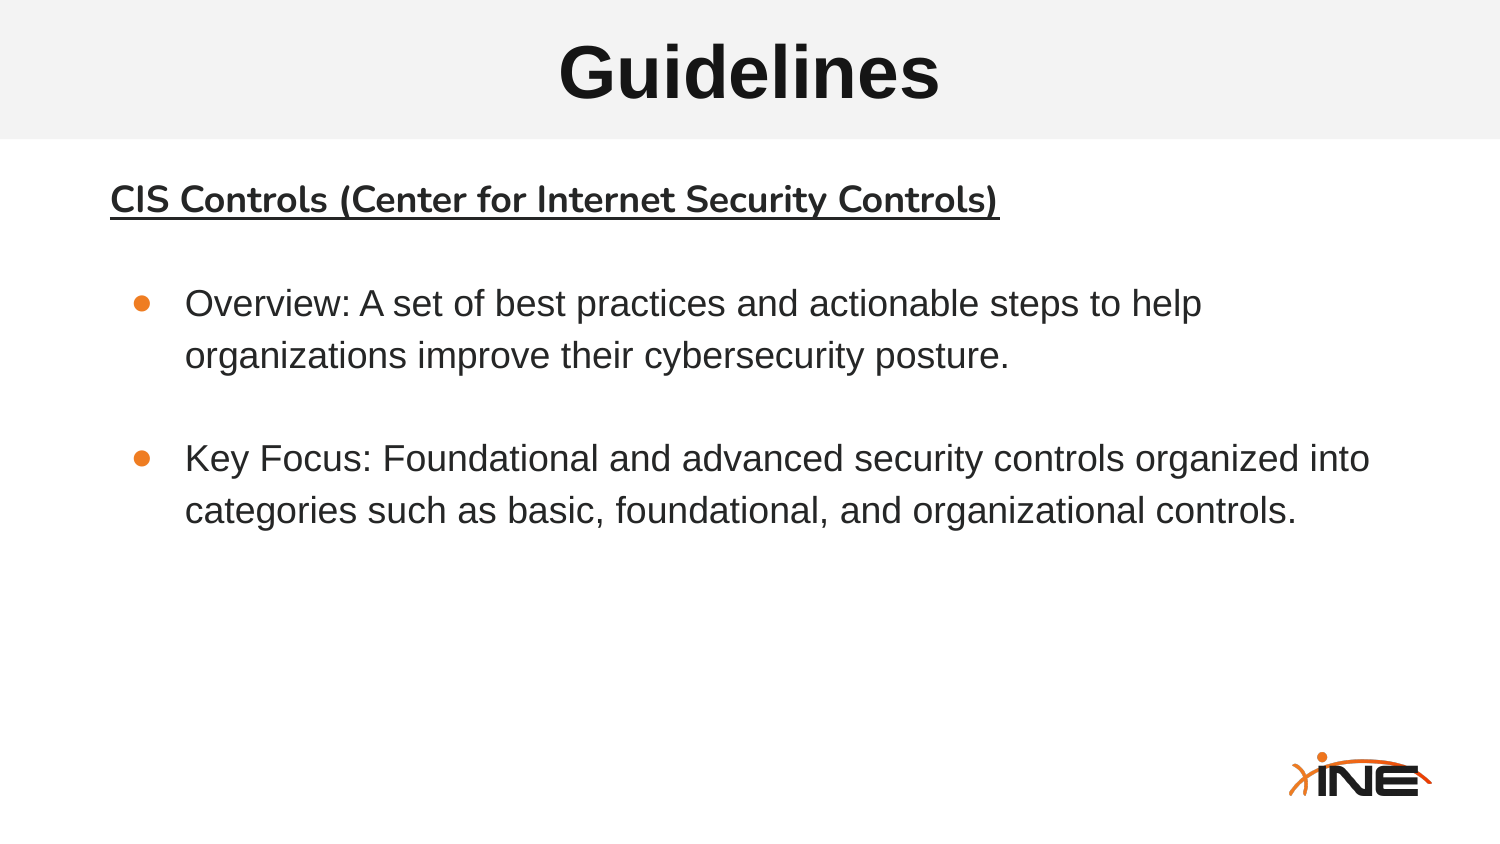

# Guidelines
CIS Controls (Center for Internet Security Controls)

Overview: A set of best practices and actionable steps to help organizations improve their cybersecurity posture.

Key Focus: Foundational and advanced security controls organized into categories such as basic, foundational, and organizational controls.